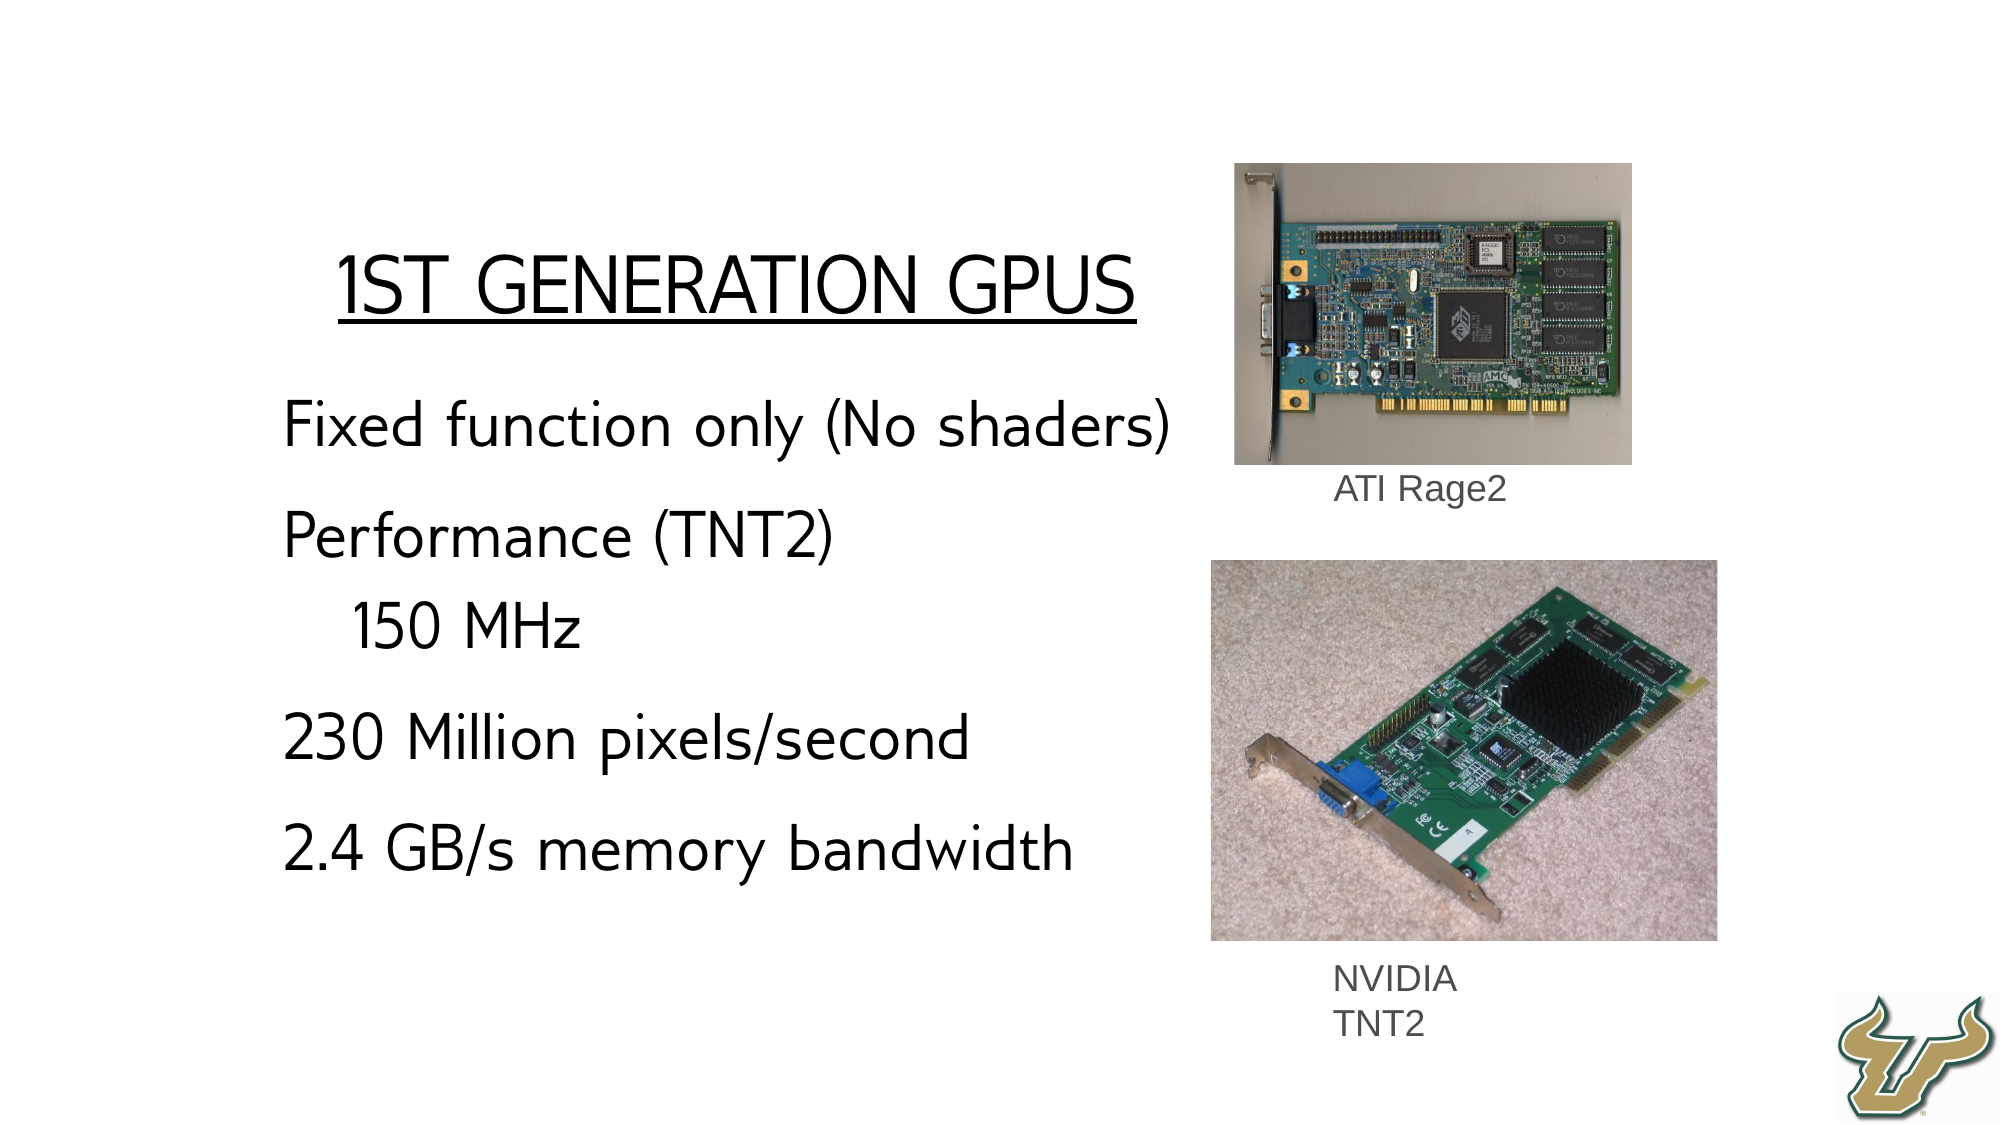

1st Generation GPUs
Fixed function only (No shaders)
Performance (TNT2)
150 MHz
230 Million pixels/second
2.4 GB/s memory bandwidth

ATI Rage2

NVIDIA TNT2